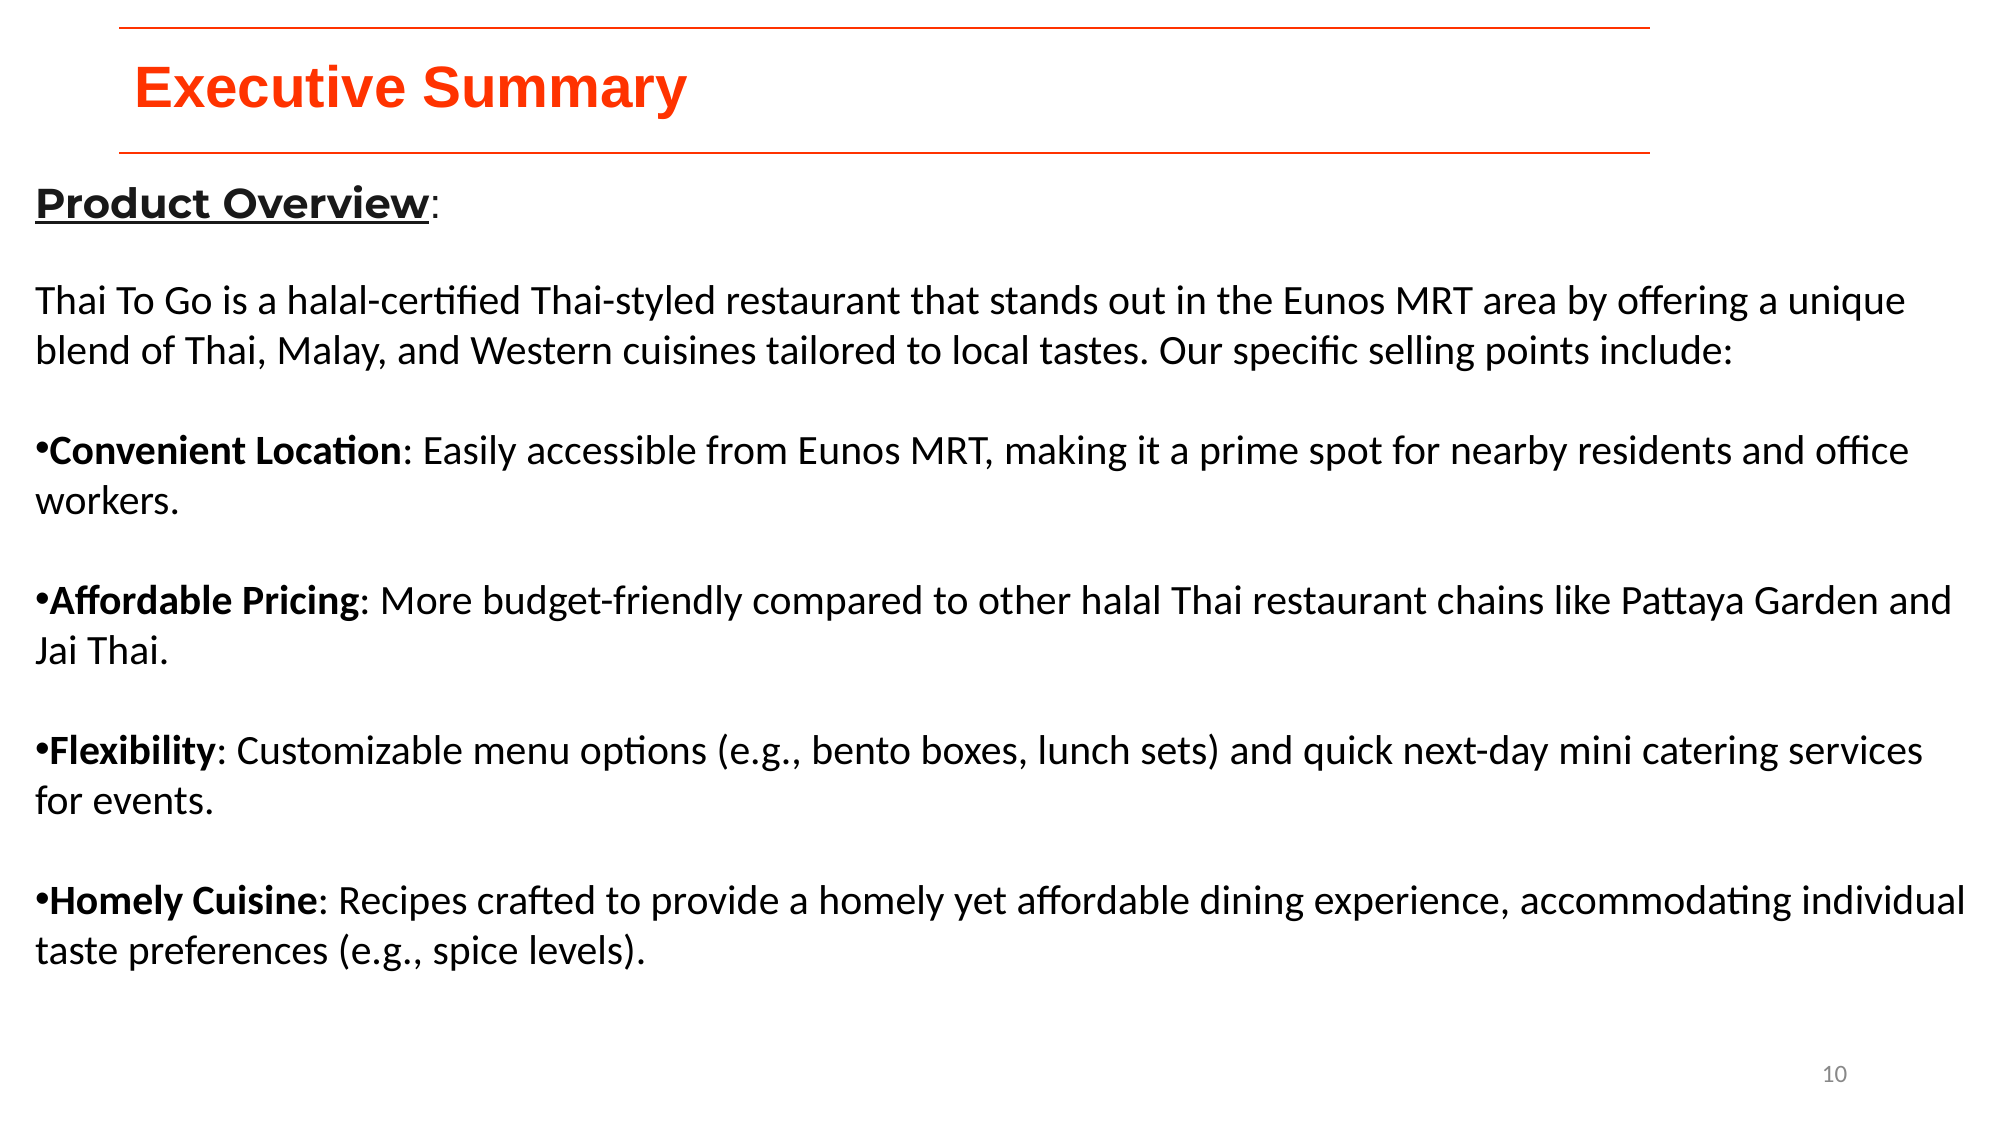

Executive Summary
Product Overview:

Thai To Go is a halal-certified Thai-styled restaurant that stands out in the Eunos MRT area by offering a unique blend of Thai, Malay, and Western cuisines tailored to local tastes. Our specific selling points include:

Convenient Location: Easily accessible from Eunos MRT, making it a prime spot for nearby residents and office workers.

Affordable Pricing: More budget-friendly compared to other halal Thai restaurant chains like Pattaya Garden and Jai Thai.

Flexibility: Customizable menu options (e.g., bento boxes, lunch sets) and quick next-day mini catering services for events.

Homely Cuisine: Recipes crafted to provide a homely yet affordable dining experience, accommodating individual taste preferences (e.g., spice levels).

Market Strategy:
Which channels, what sort of content do you intend to use to execute marketing to bring them from awareness through consideration to deciding to give you their business

10